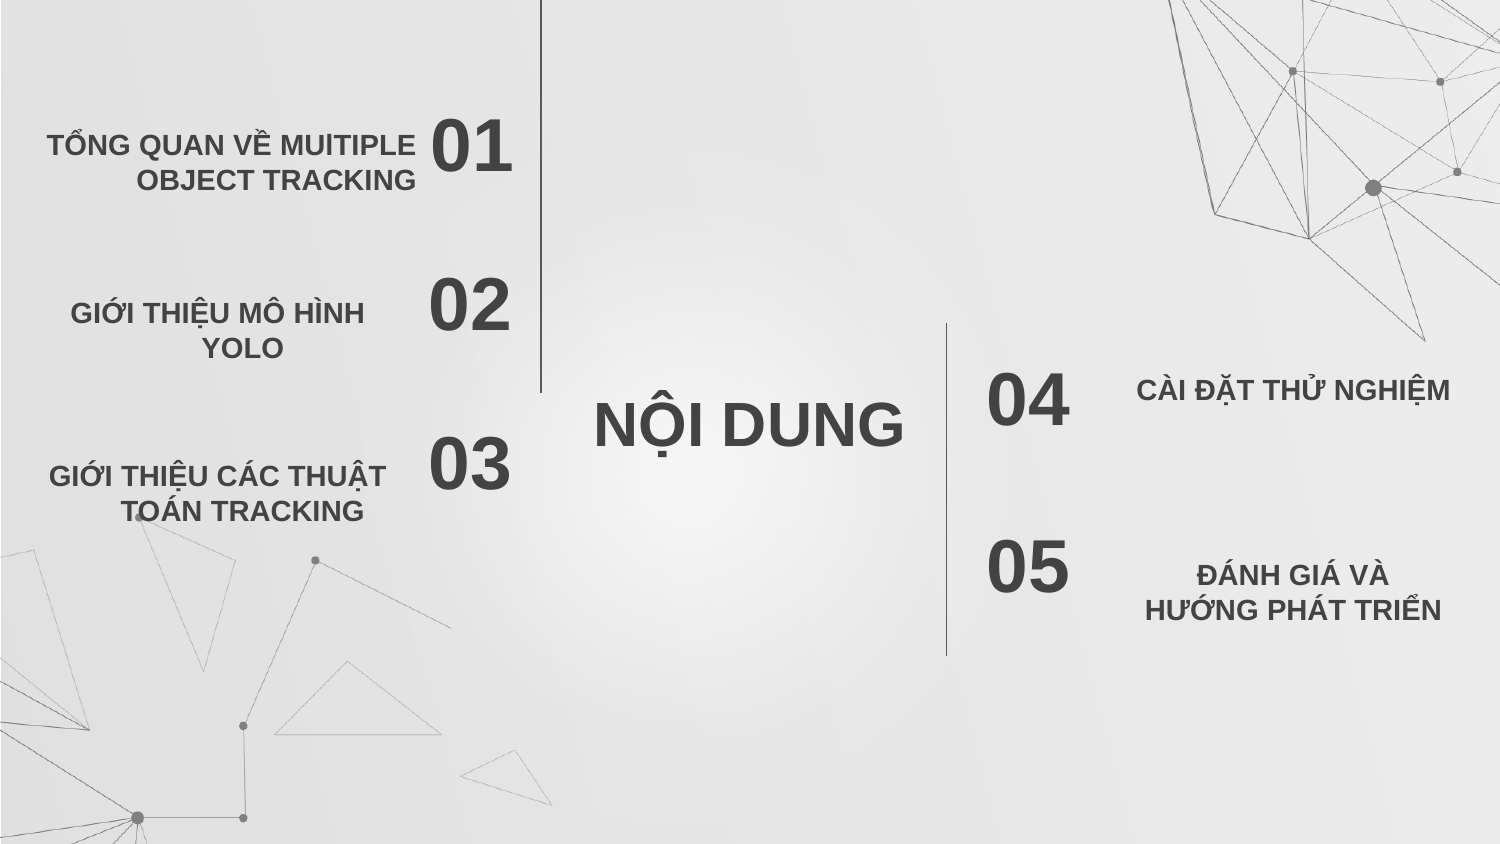

01
TỔNG QUAN VỀ MUlTIPLE OBJECT TRACKING
02
GIỚI THIỆU MÔ HÌNH YOLO
# NỘI DUNG
04
CÀI ĐẶT THỬ NGHIỆM
03
GIỚI THIỆU CÁC THUẬT TOÁN TRACKING
05
ĐÁNH GIÁ VÀ
HƯỚNG PHÁT TRIỂN